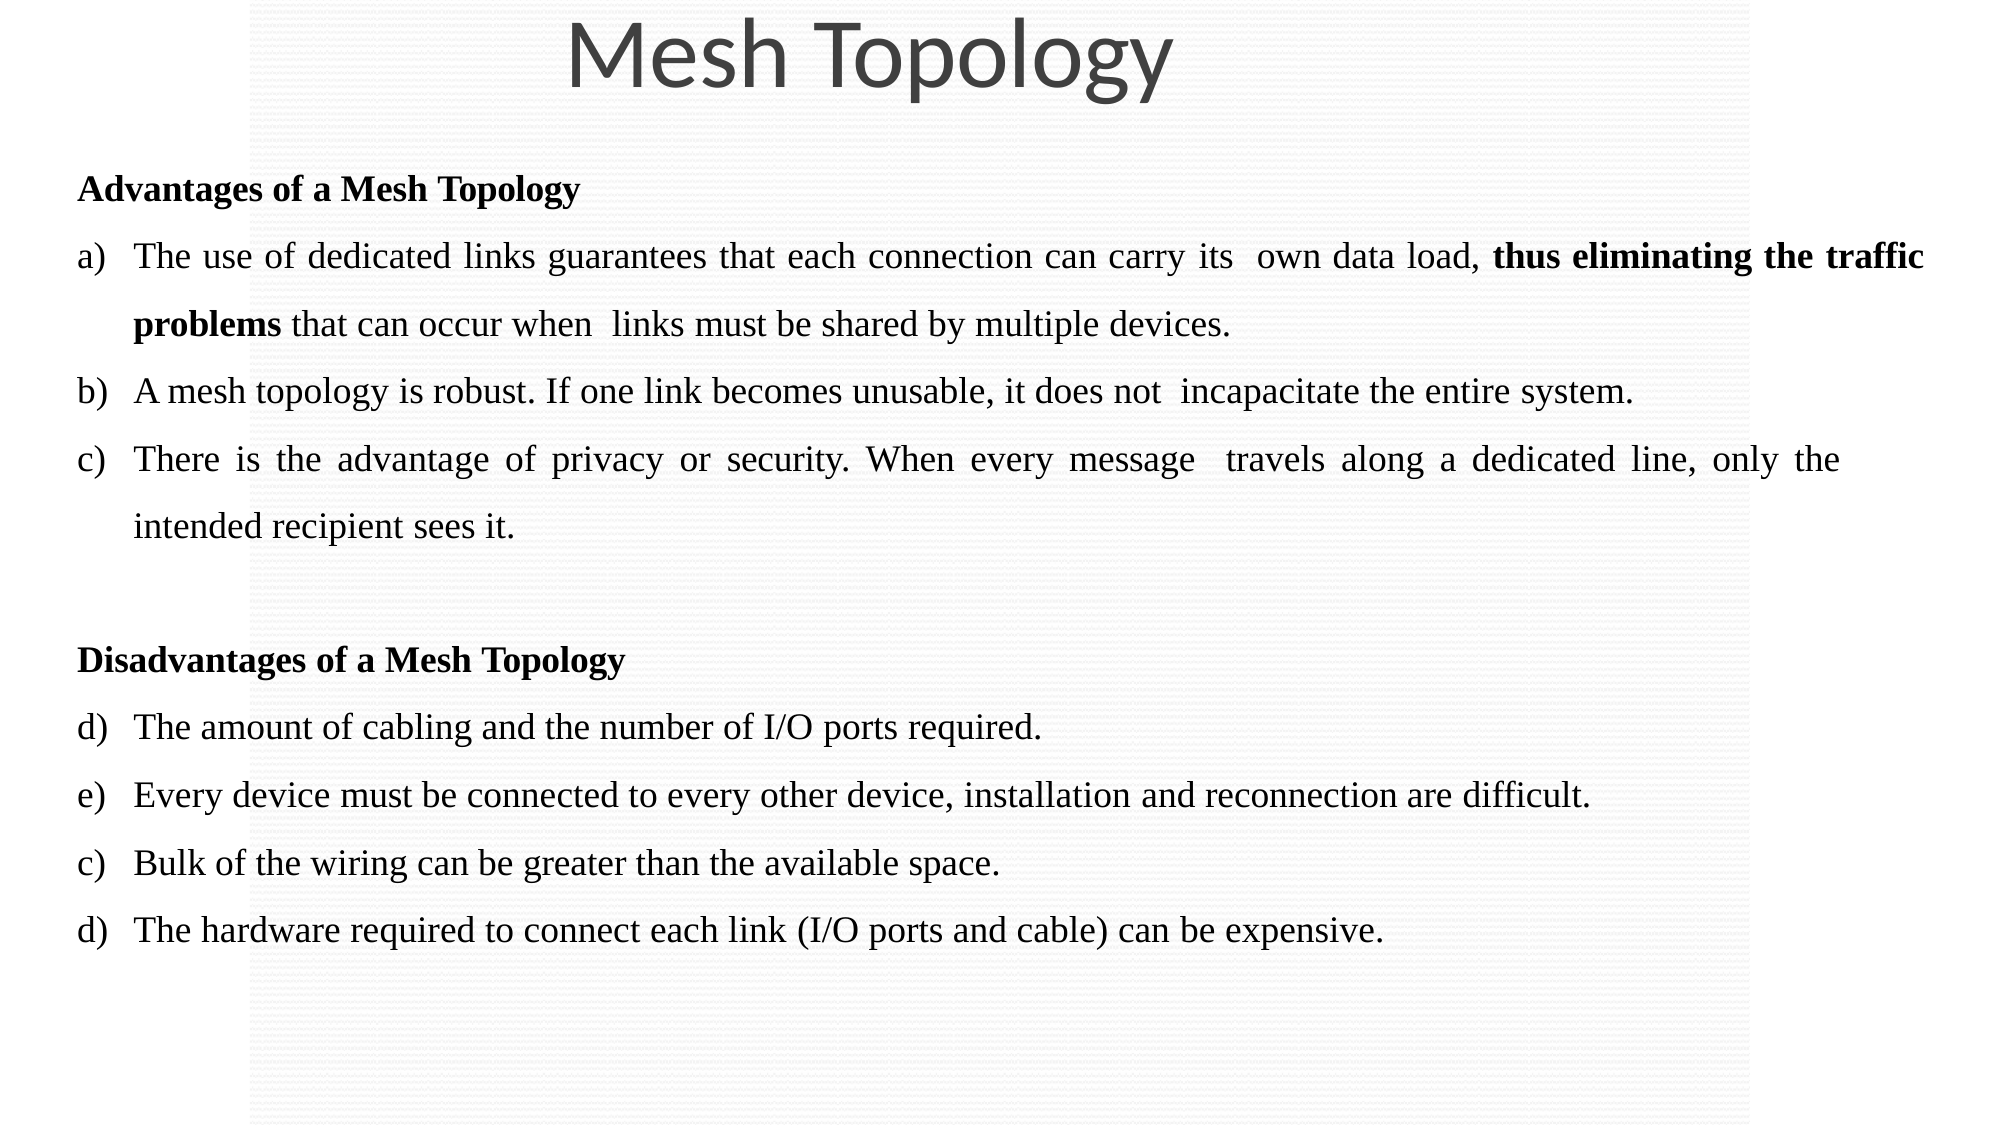

# Mesh Topology
Advantages of a Mesh Topology
The use of dedicated links guarantees that each connection can carry its  own data load, thus eliminating the traffic problems that can occur when  links must be shared by multiple devices.
A mesh topology is robust. If one link becomes unusable, it does not  incapacitate the entire system.
There is the advantage of privacy or security. When every message  travels along a dedicated line, only the intended recipient sees it.

Disadvantages of a Mesh Topology
The amount of cabling and the number of I/O ports required.
Every device must be connected to every other device, installation and reconnection are difficult.
Bulk of the wiring can be greater than the available space.
The hardware required to connect each link (I/O ports and cable) can be expensive.